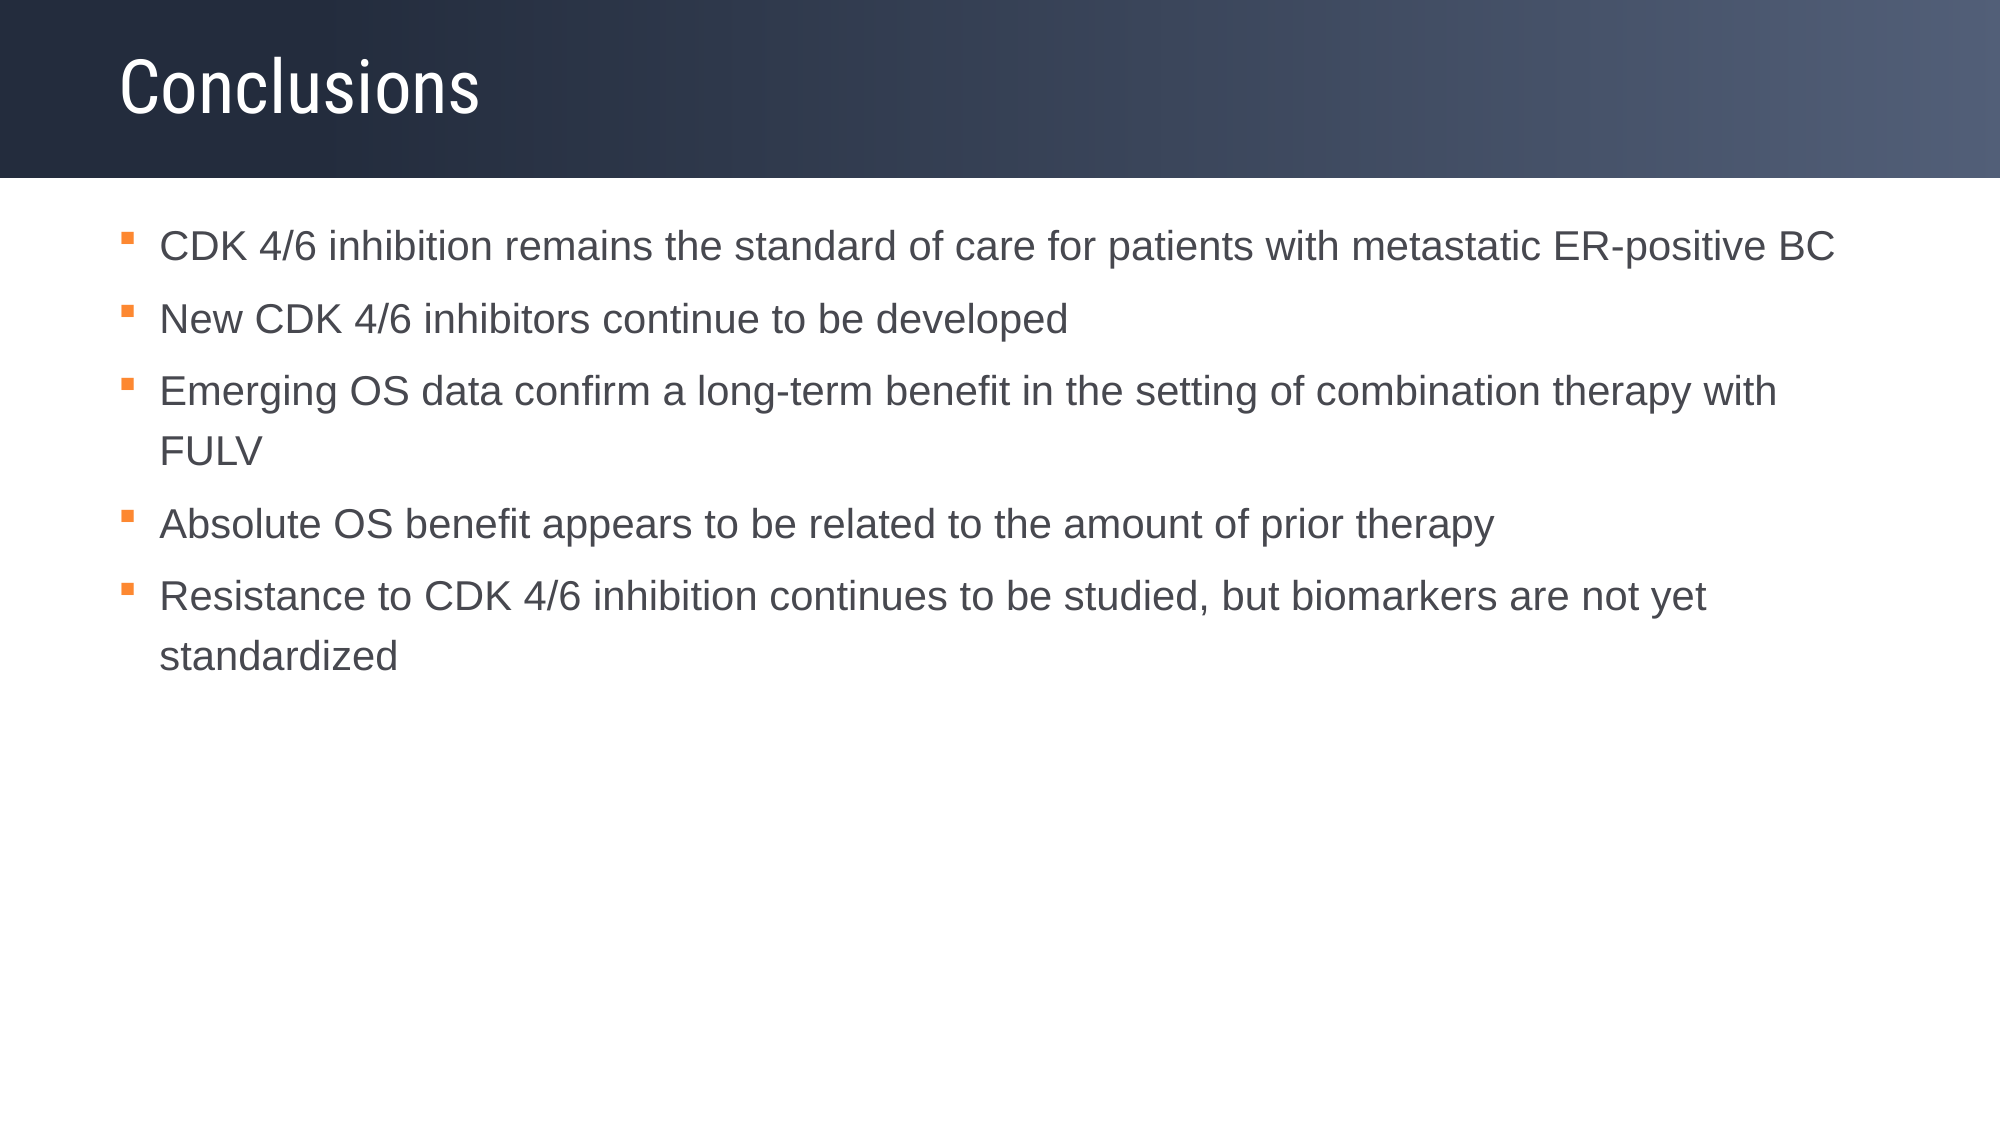

# Conclusions
CDK 4/6 inhibition remains the standard of care for patients with metastatic ER-positive BC
New CDK 4/6 inhibitors continue to be developed
Emerging OS data confirm a long-term benefit in the setting of combination therapy with FULV
Absolute OS benefit appears to be related to the amount of prior therapy
Resistance to CDK 4/6 inhibition continues to be studied, but biomarkers are not yet standardized